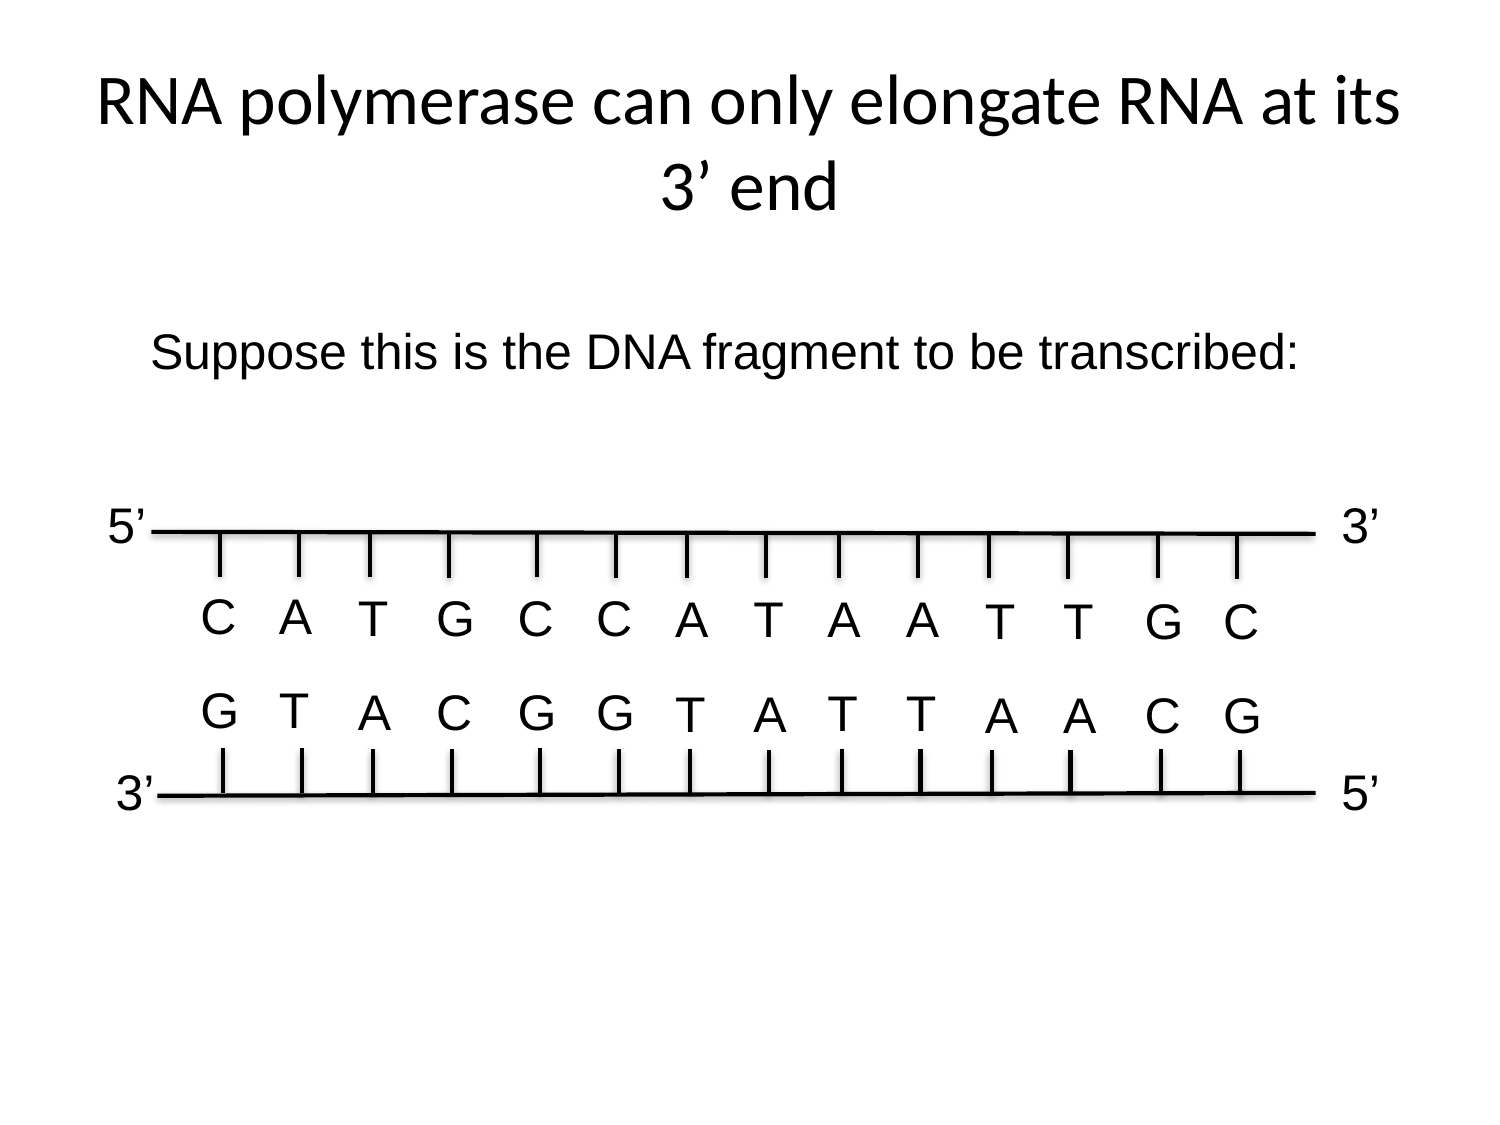

# RNA polymerase can only elongate RNA at its 3’ end
Suppose this is the DNA fragment to be transcribed:
5’
3’
C
A
T
G
C
C
A
A
A
T
T
T
G
C
G
T
A
C
G
G
T
T
T
A
A
A
C
G
3’
5’